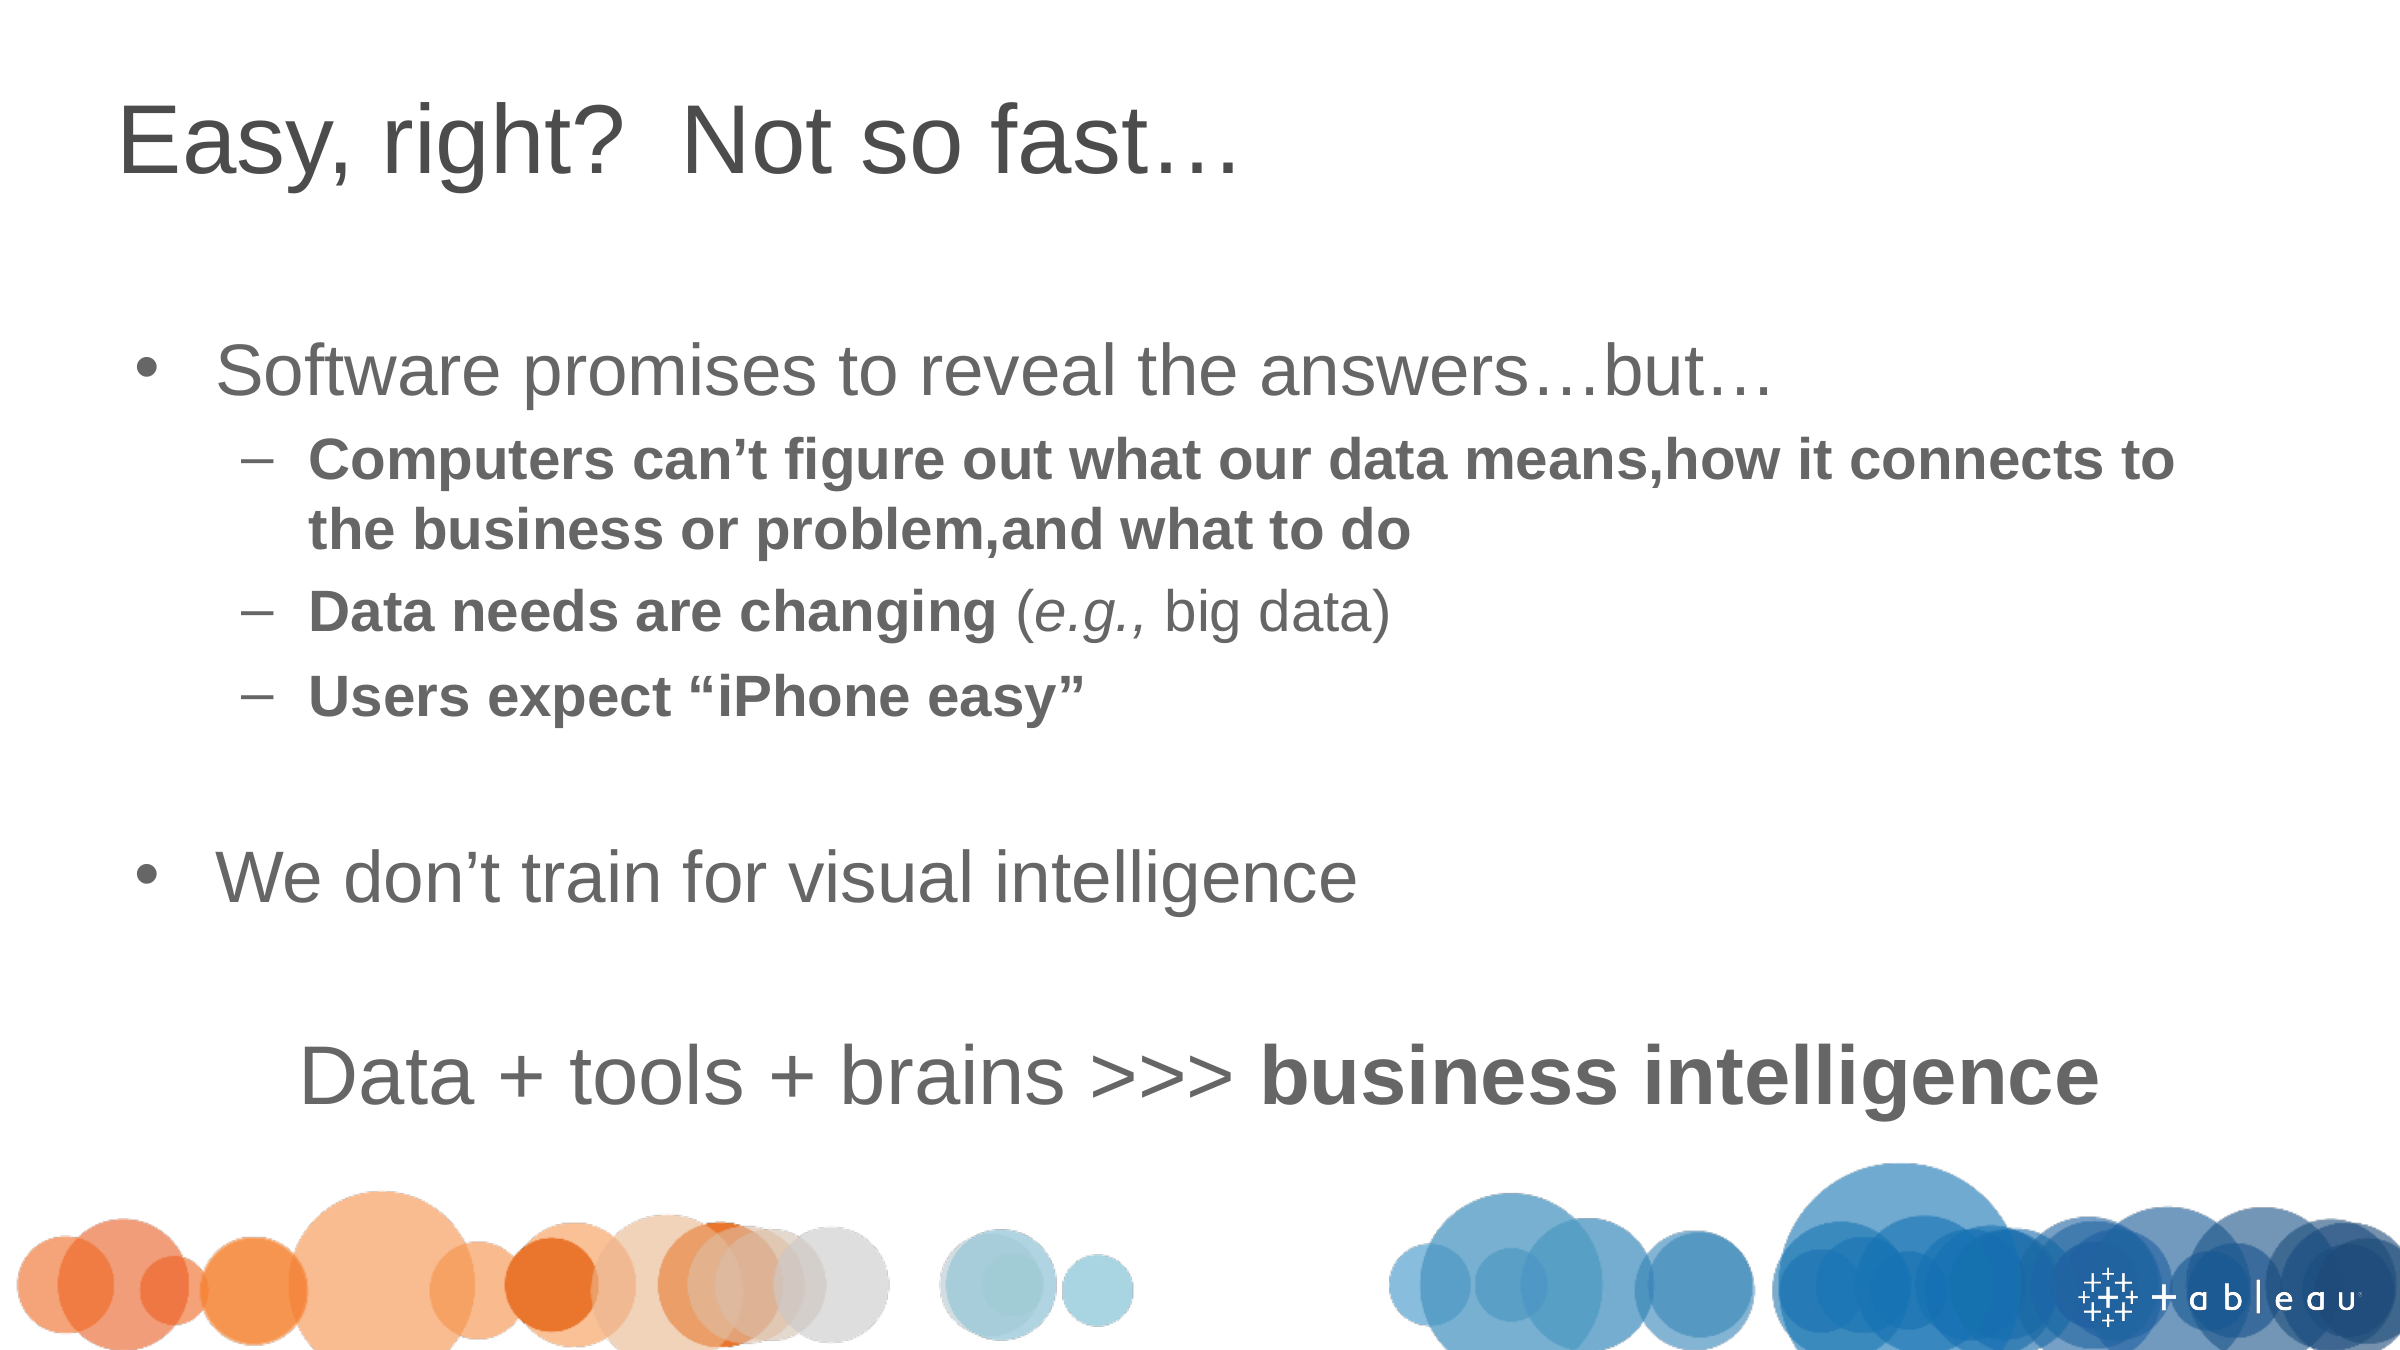

# Easy, right?  Not so fast…
Software promises to reveal the answers…but…
Computers can’t figure out what our data means, how it connects to the business or problem, and what to do
Data needs are changing (e.g., big data)
Users expect “iPhone easy”
We don’t train for visual intelligence
Data + tools + brains >>> business intelligence